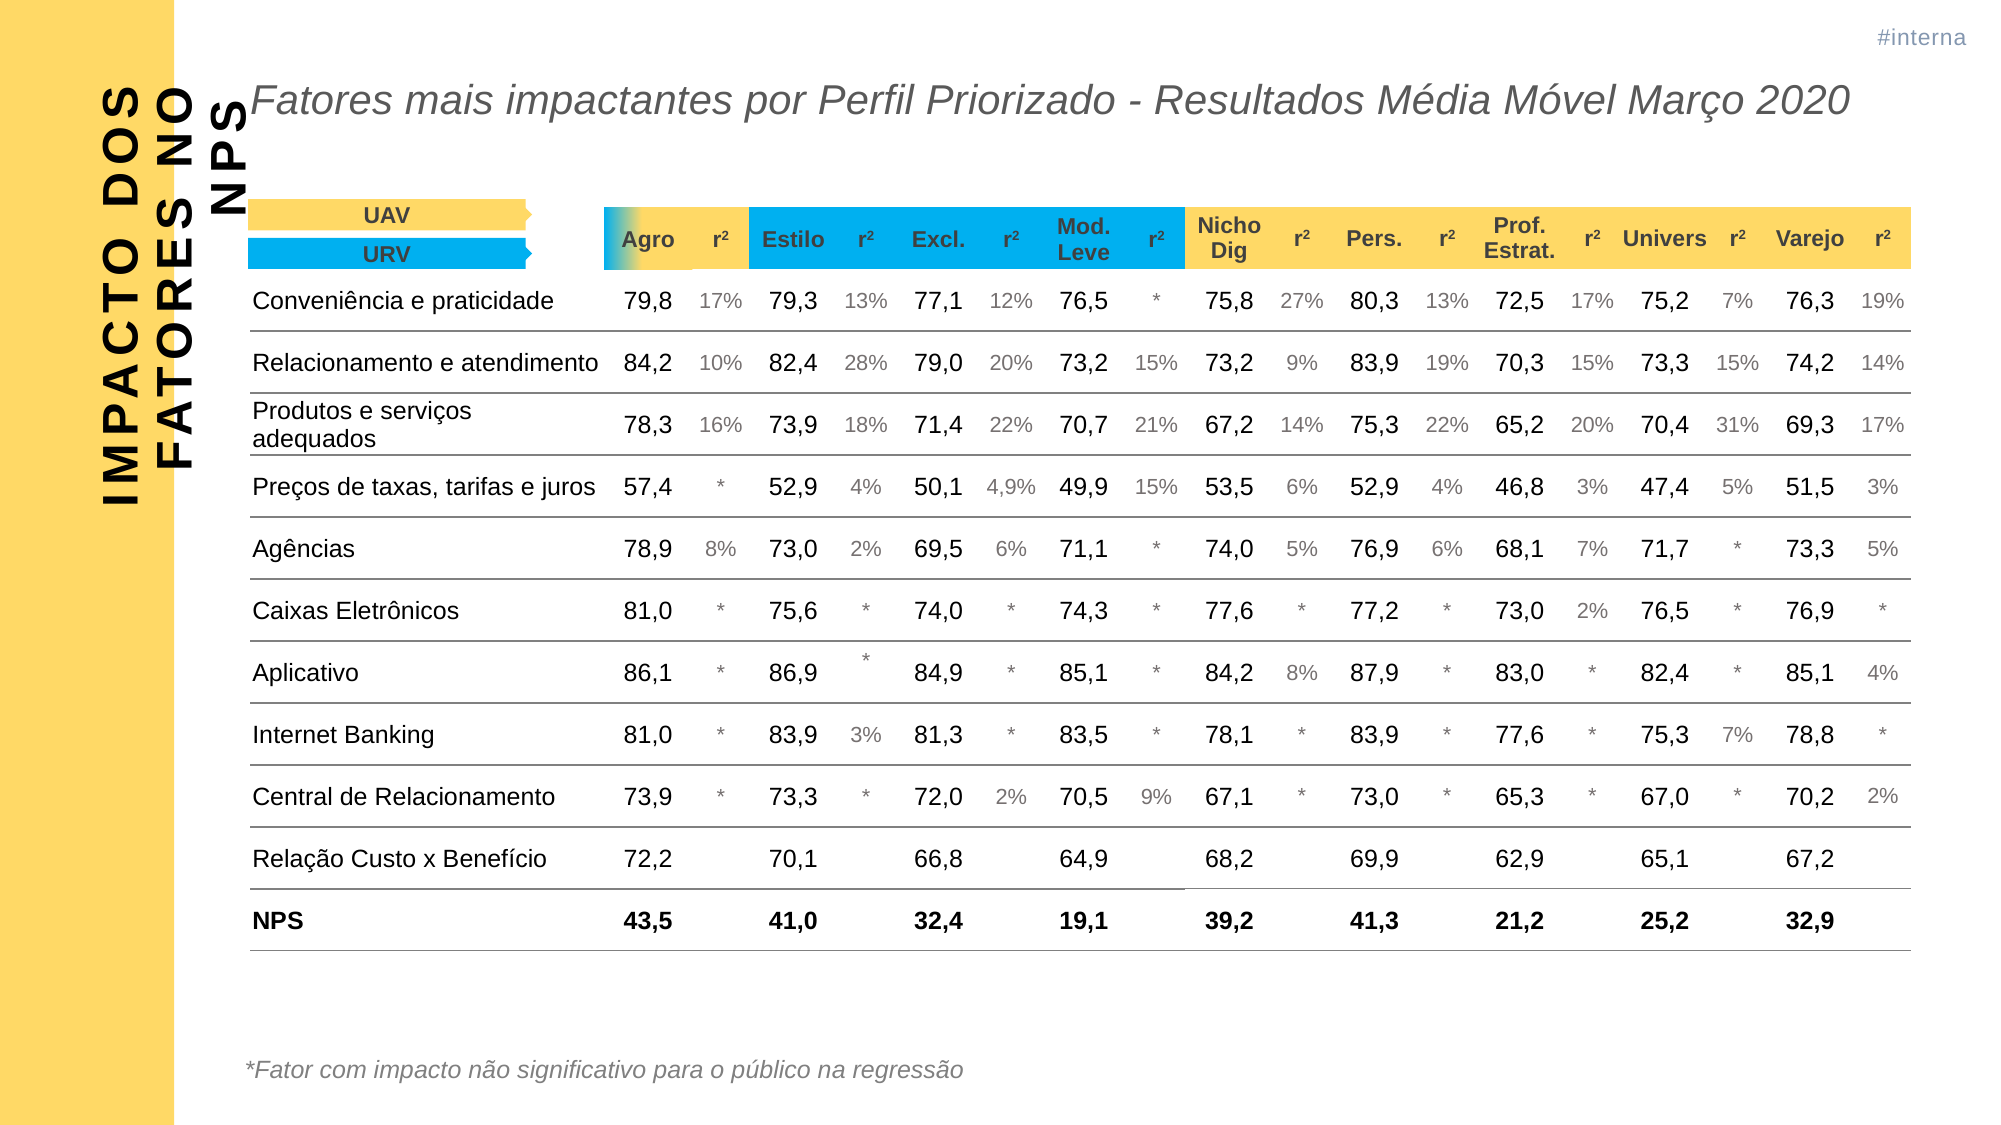

#interna
Fatores mais impactantes por Perfil Priorizado - Resultados Média Móvel Março 2020
UAV

URV

| Nicho Dig | r2 | Pers. | r2 | Prof. Estrat. | r2 | Univers | r2 | Varejo | r2 |
| --- | --- | --- | --- | --- | --- | --- | --- | --- | --- |
| 75,8 | 27% | 80,3 | 13% | 72,5 | 17% | 75,2 | 7% | 76,3 | 19% |
| 73,2 | 9% | 83,9 | 19% | 70,3 | 15% | 73,3 | 15% | 74,2 | 14% |
| 67,2 | 14% | 75,3 | 22% | 65,2 | 20% | 70,4 | 31% | 69,3 | 17% |
| 53,5 | 6% | 52,9 | 4% | 46,8 | 3% | 47,4 | 5% | 51,5 | 3% |
| 74,0 | 5% | 76,9 | 6% | 68,1 | 7% | 71,7 | \* | 73,3 | 5% |
| 77,6 | \* | 77,2 | \* | 73,0 | 2% | 76,5 | \* | 76,9 | \* |
| 84,2 | 8% | 87,9 | \* | 83,0 | \* | 82,4 | \* | 85,1 | 4% |
| 78,1 | \* | 83,9 | \* | 77,6 | \* | 75,3 | 7% | 78,8 | \* |
| 67,1 | \* | 73,0 | \* | 65,3 | \* | 67,0 | \* | 70,2 | 2% |
| 68,2 |  | 69,9 |  | 62,9 |  | 65,1 |  | 67,2 |  |
| 39,2 |  | 41,3 |  | 21,2 |  | 25,2 |  | 32,9 |  |
|  | Agro | r2 | Estilo | r2 | Excl. | r2 | Mod. Leve | r2 |
| --- | --- | --- | --- | --- | --- | --- | --- | --- |
| Conveniência e praticidade | 79,8 | 17% | 79,3 | 13% | 77,1 | 12% | 76,5 | \* |
| Relacionamento e atendimento | 84,2 | 10% | 82,4 | 28% | 79,0 | 20% | 73,2 | 15% |
| Produtos e serviços adequados | 78,3 | 16% | 73,9 | 18% | 71,4 | 22% | 70,7 | 21% |
| Preços de taxas, tarifas e juros | 57,4 | \* | 52,9 | 4% | 50,1 | 4,9% | 49,9 | 15% |
| Agências | 78,9 | 8% | 73,0 | 2% | 69,5 | 6% | 71,1 | \* |
| Caixas Eletrônicos | 81,0 | \* | 75,6 | \* | 74,0 | \* | 74,3 | \* |
| Aplicativo | 86,1 | \* | 86,9 | \* | 84,9 | \* | 85,1 | \* |
| Internet Banking | 81,0 | \* | 83,9 | 3% | 81,3 | \* | 83,5 | \* |
| Central de Relacionamento | 73,9 | \* | 73,3 | \* | 72,0 | 2% | 70,5 | 9% |
| Relação Custo x Benefício | 72,2 |  | 70,1 |  | 66,8 |  | 64,9 |  |
| NPS | 43,5 |  | 41,0 |  | 32,4 |  | 19,1 |  |
IMPACTO DOS FATORES NO NPS
*Fator com impacto não significativo para o público na regressão